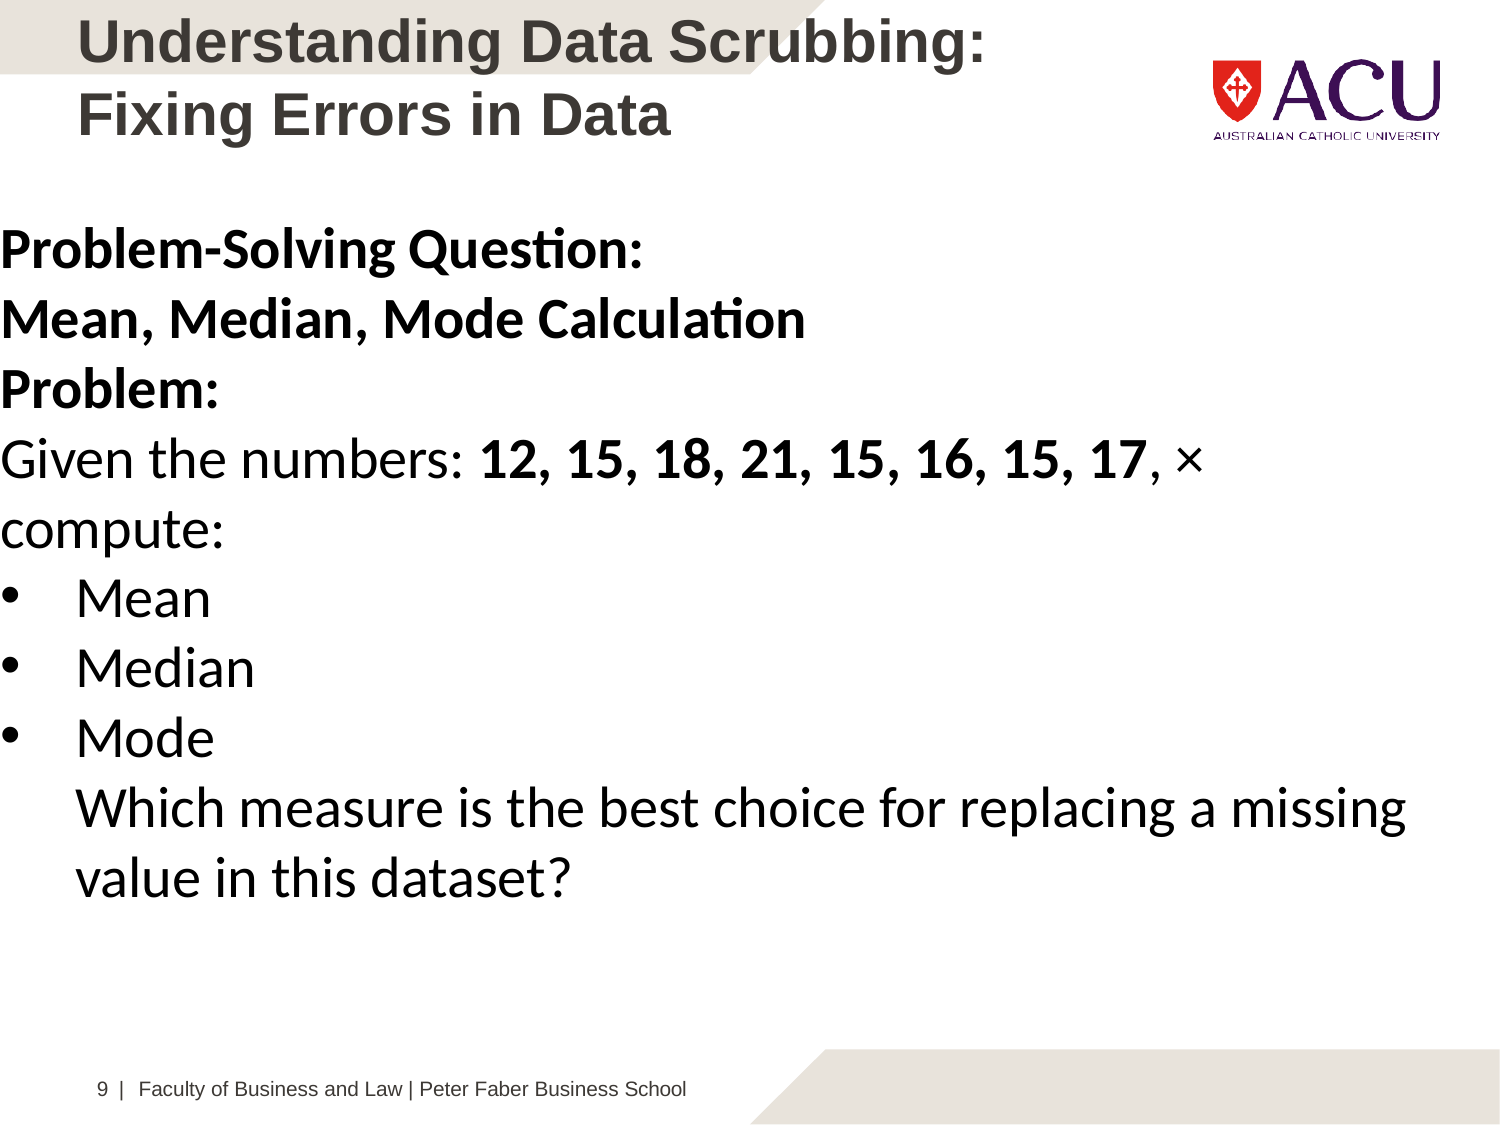

# Understanding Data Scrubbing: Fixing Errors in Data
Problem-Solving Question:
Mean, Median, Mode Calculation
Problem:
Given the numbers: 12, 15, 18, 21, 15, 16, 15, 17, ×
compute:
Mean
Median
Mode
Which measure is the best choice for replacing a missing value in this dataset?
9 | Faculty of Business and Law | Peter Faber Business School